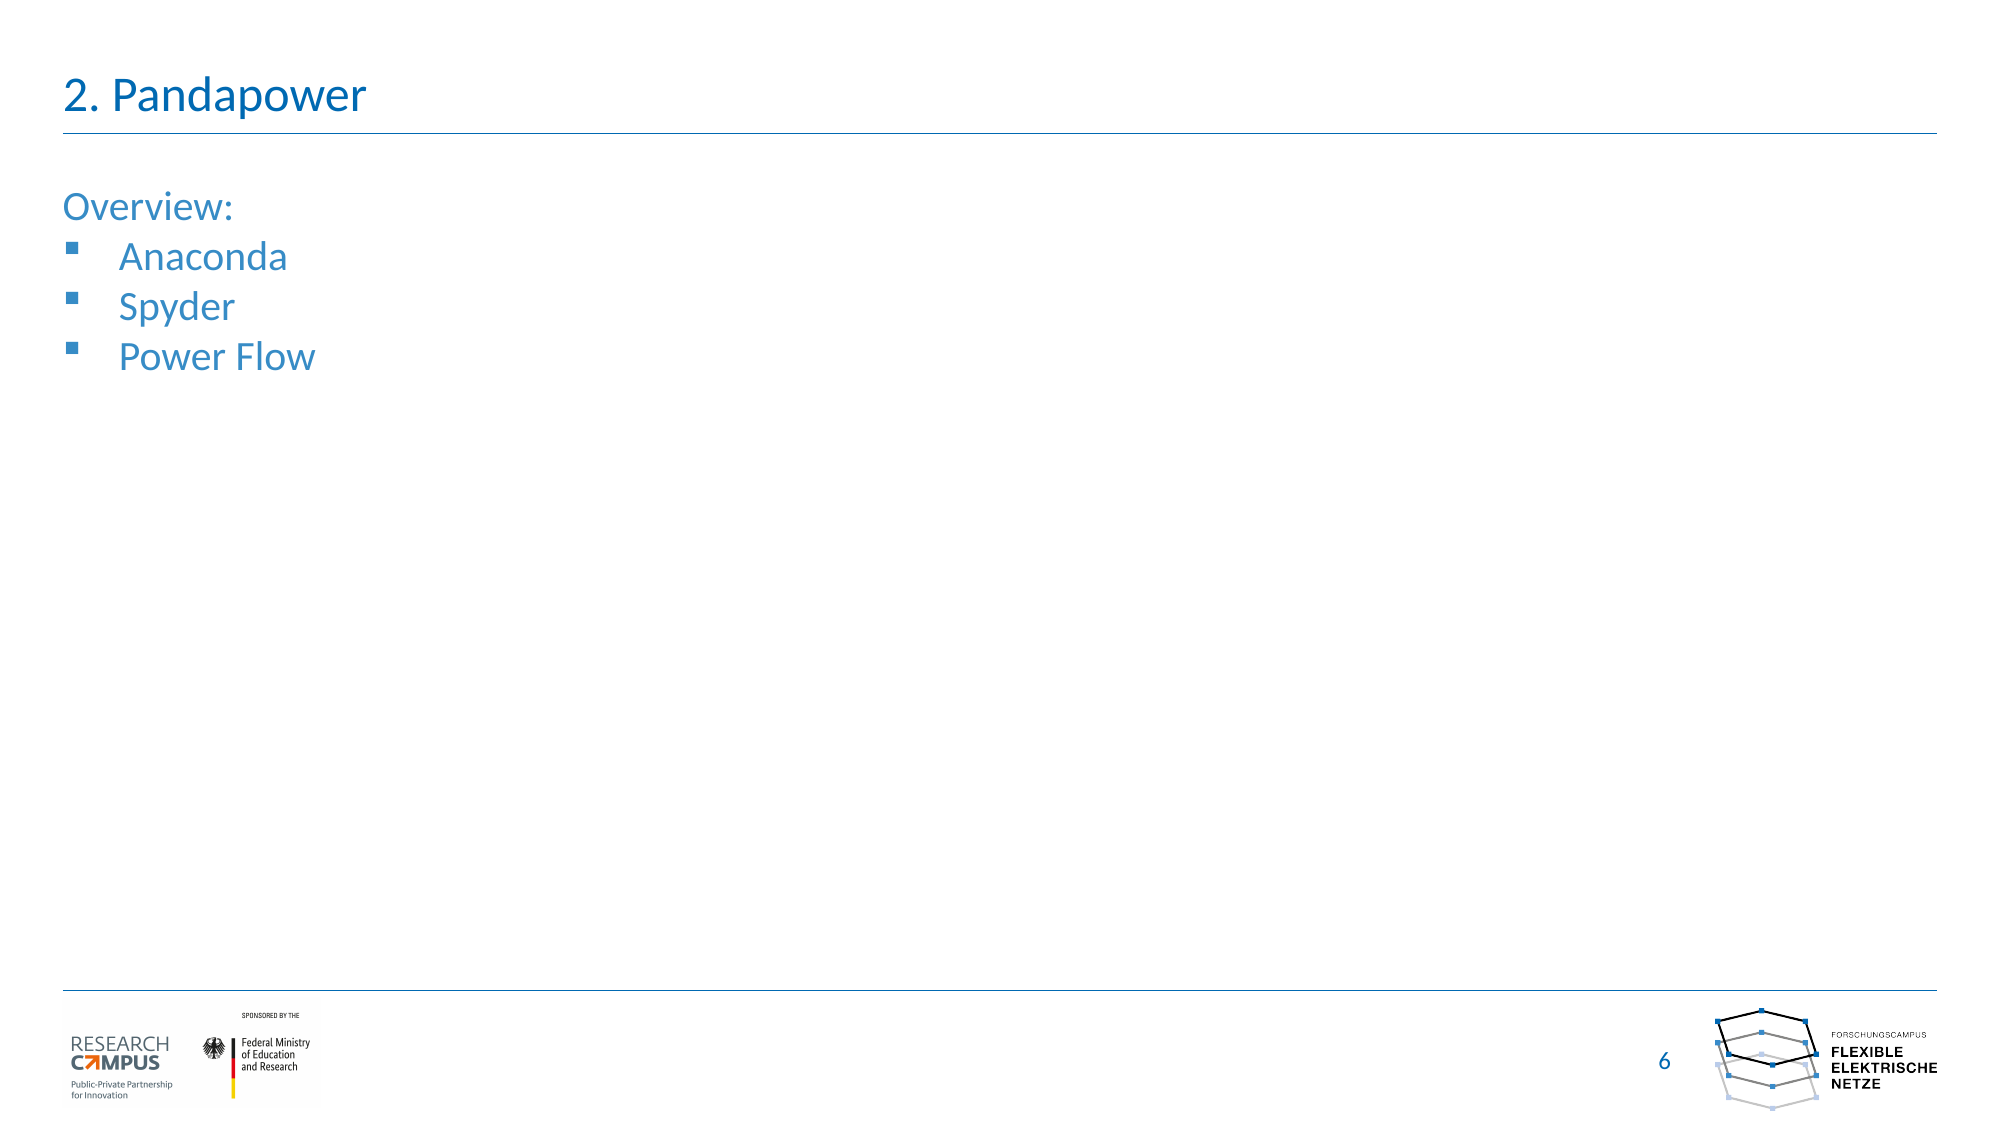

# 2. Pandapower
Overview:
Anaconda
Spyder
Power Flow